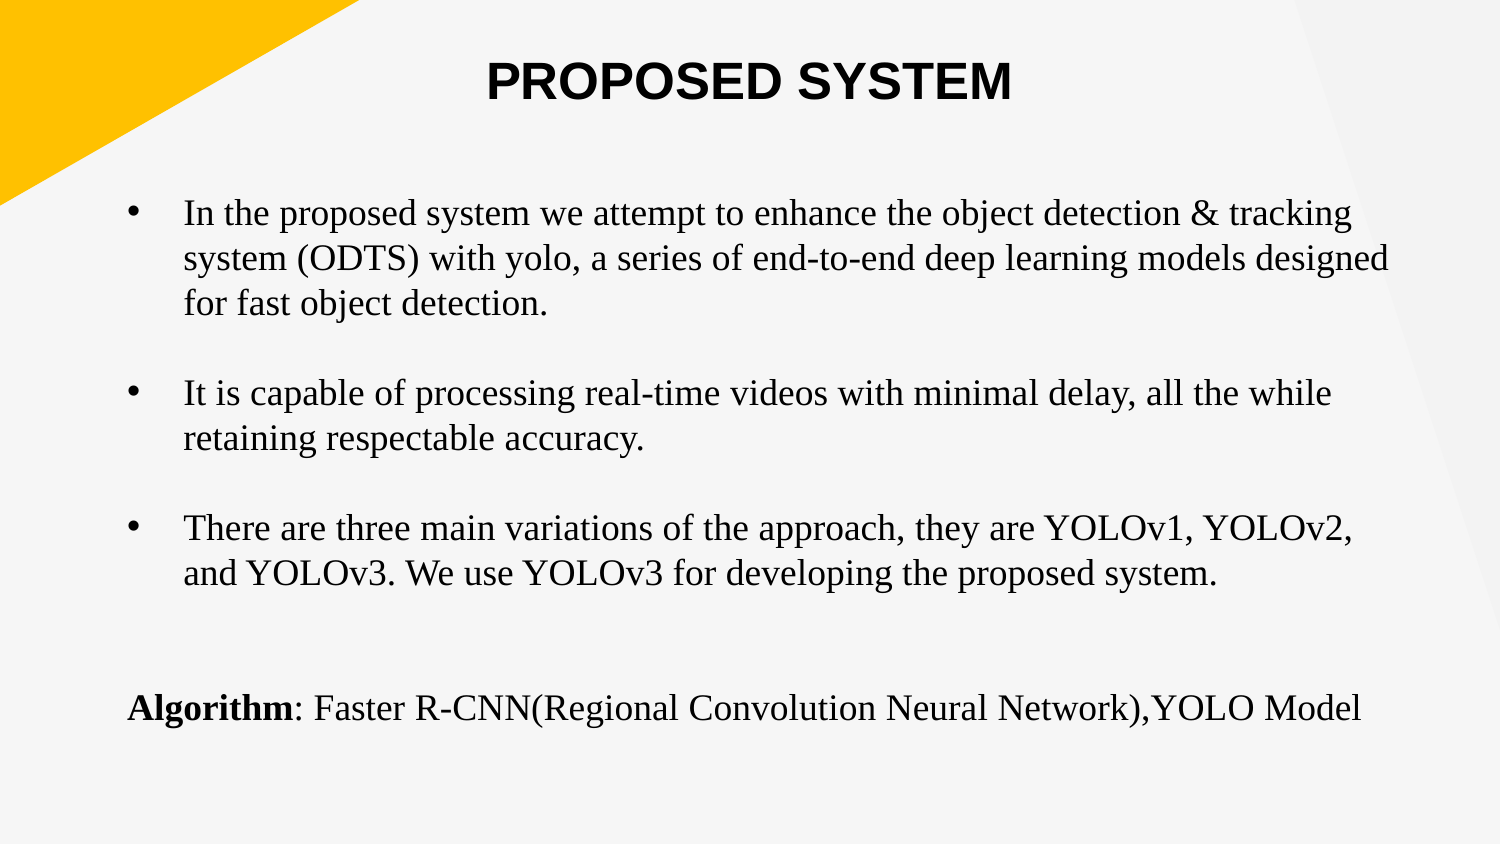

# PROPOSED SYSTEM

In the proposed system we attempt to enhance the object detection & tracking system (ODTS) with yolo, a series of end-to-end deep learning models designed for fast object detection.

It is capable of processing real-time videos with minimal delay, all the while retaining respectable accuracy.

There are three main variations of the approach, they are YOLOv1, YOLOv2, and YOLOv3. We use YOLOv3 for developing the proposed system.

Algorithm: Faster R-CNN(Regional Convolution Neural Network),YOLO Model